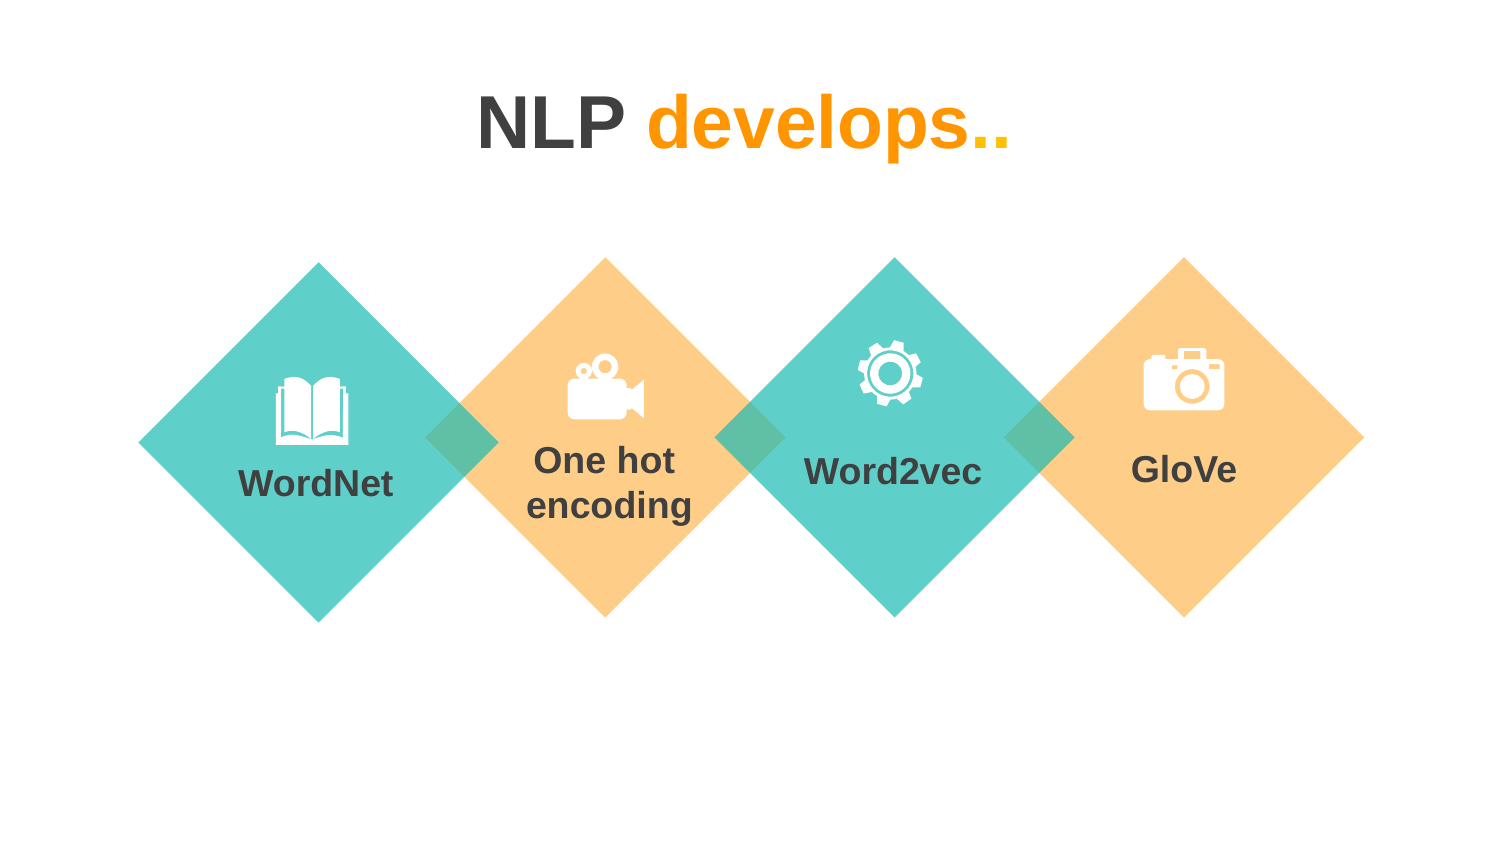

# NLP develops..

One hot
encoding
GloVe
Word2vec
WordNet